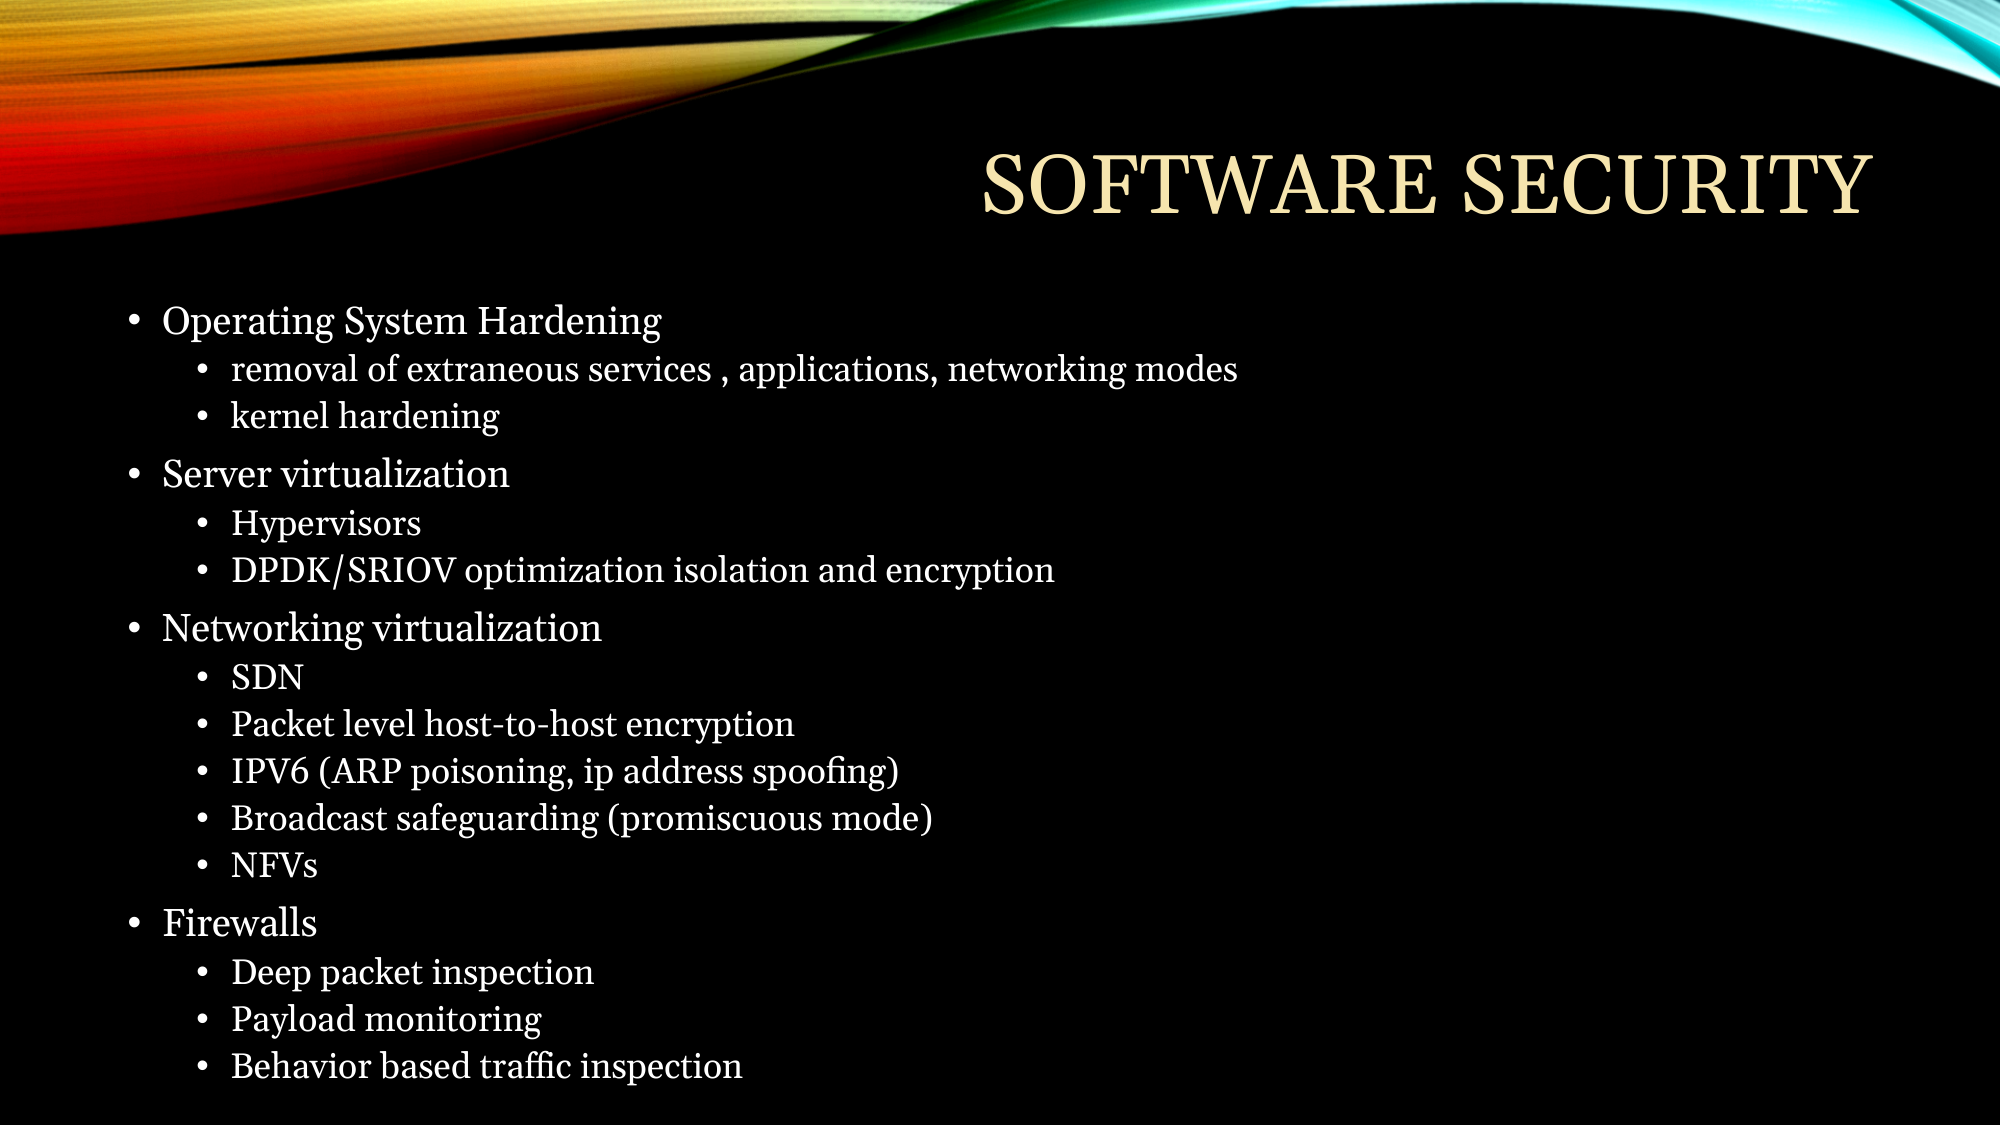

# Software Security
Operating System Hardening
removal of extraneous services , applications, networking modes
kernel hardening
Server virtualization
Hypervisors
DPDK/SRIOV optimization isolation and encryption
Networking virtualization
SDN
Packet level host-to-host encryption
IPV6 (ARP poisoning, ip address spoofing)
Broadcast safeguarding (promiscuous mode)
NFVs
Firewalls
Deep packet inspection
Payload monitoring
Behavior based traffic inspection